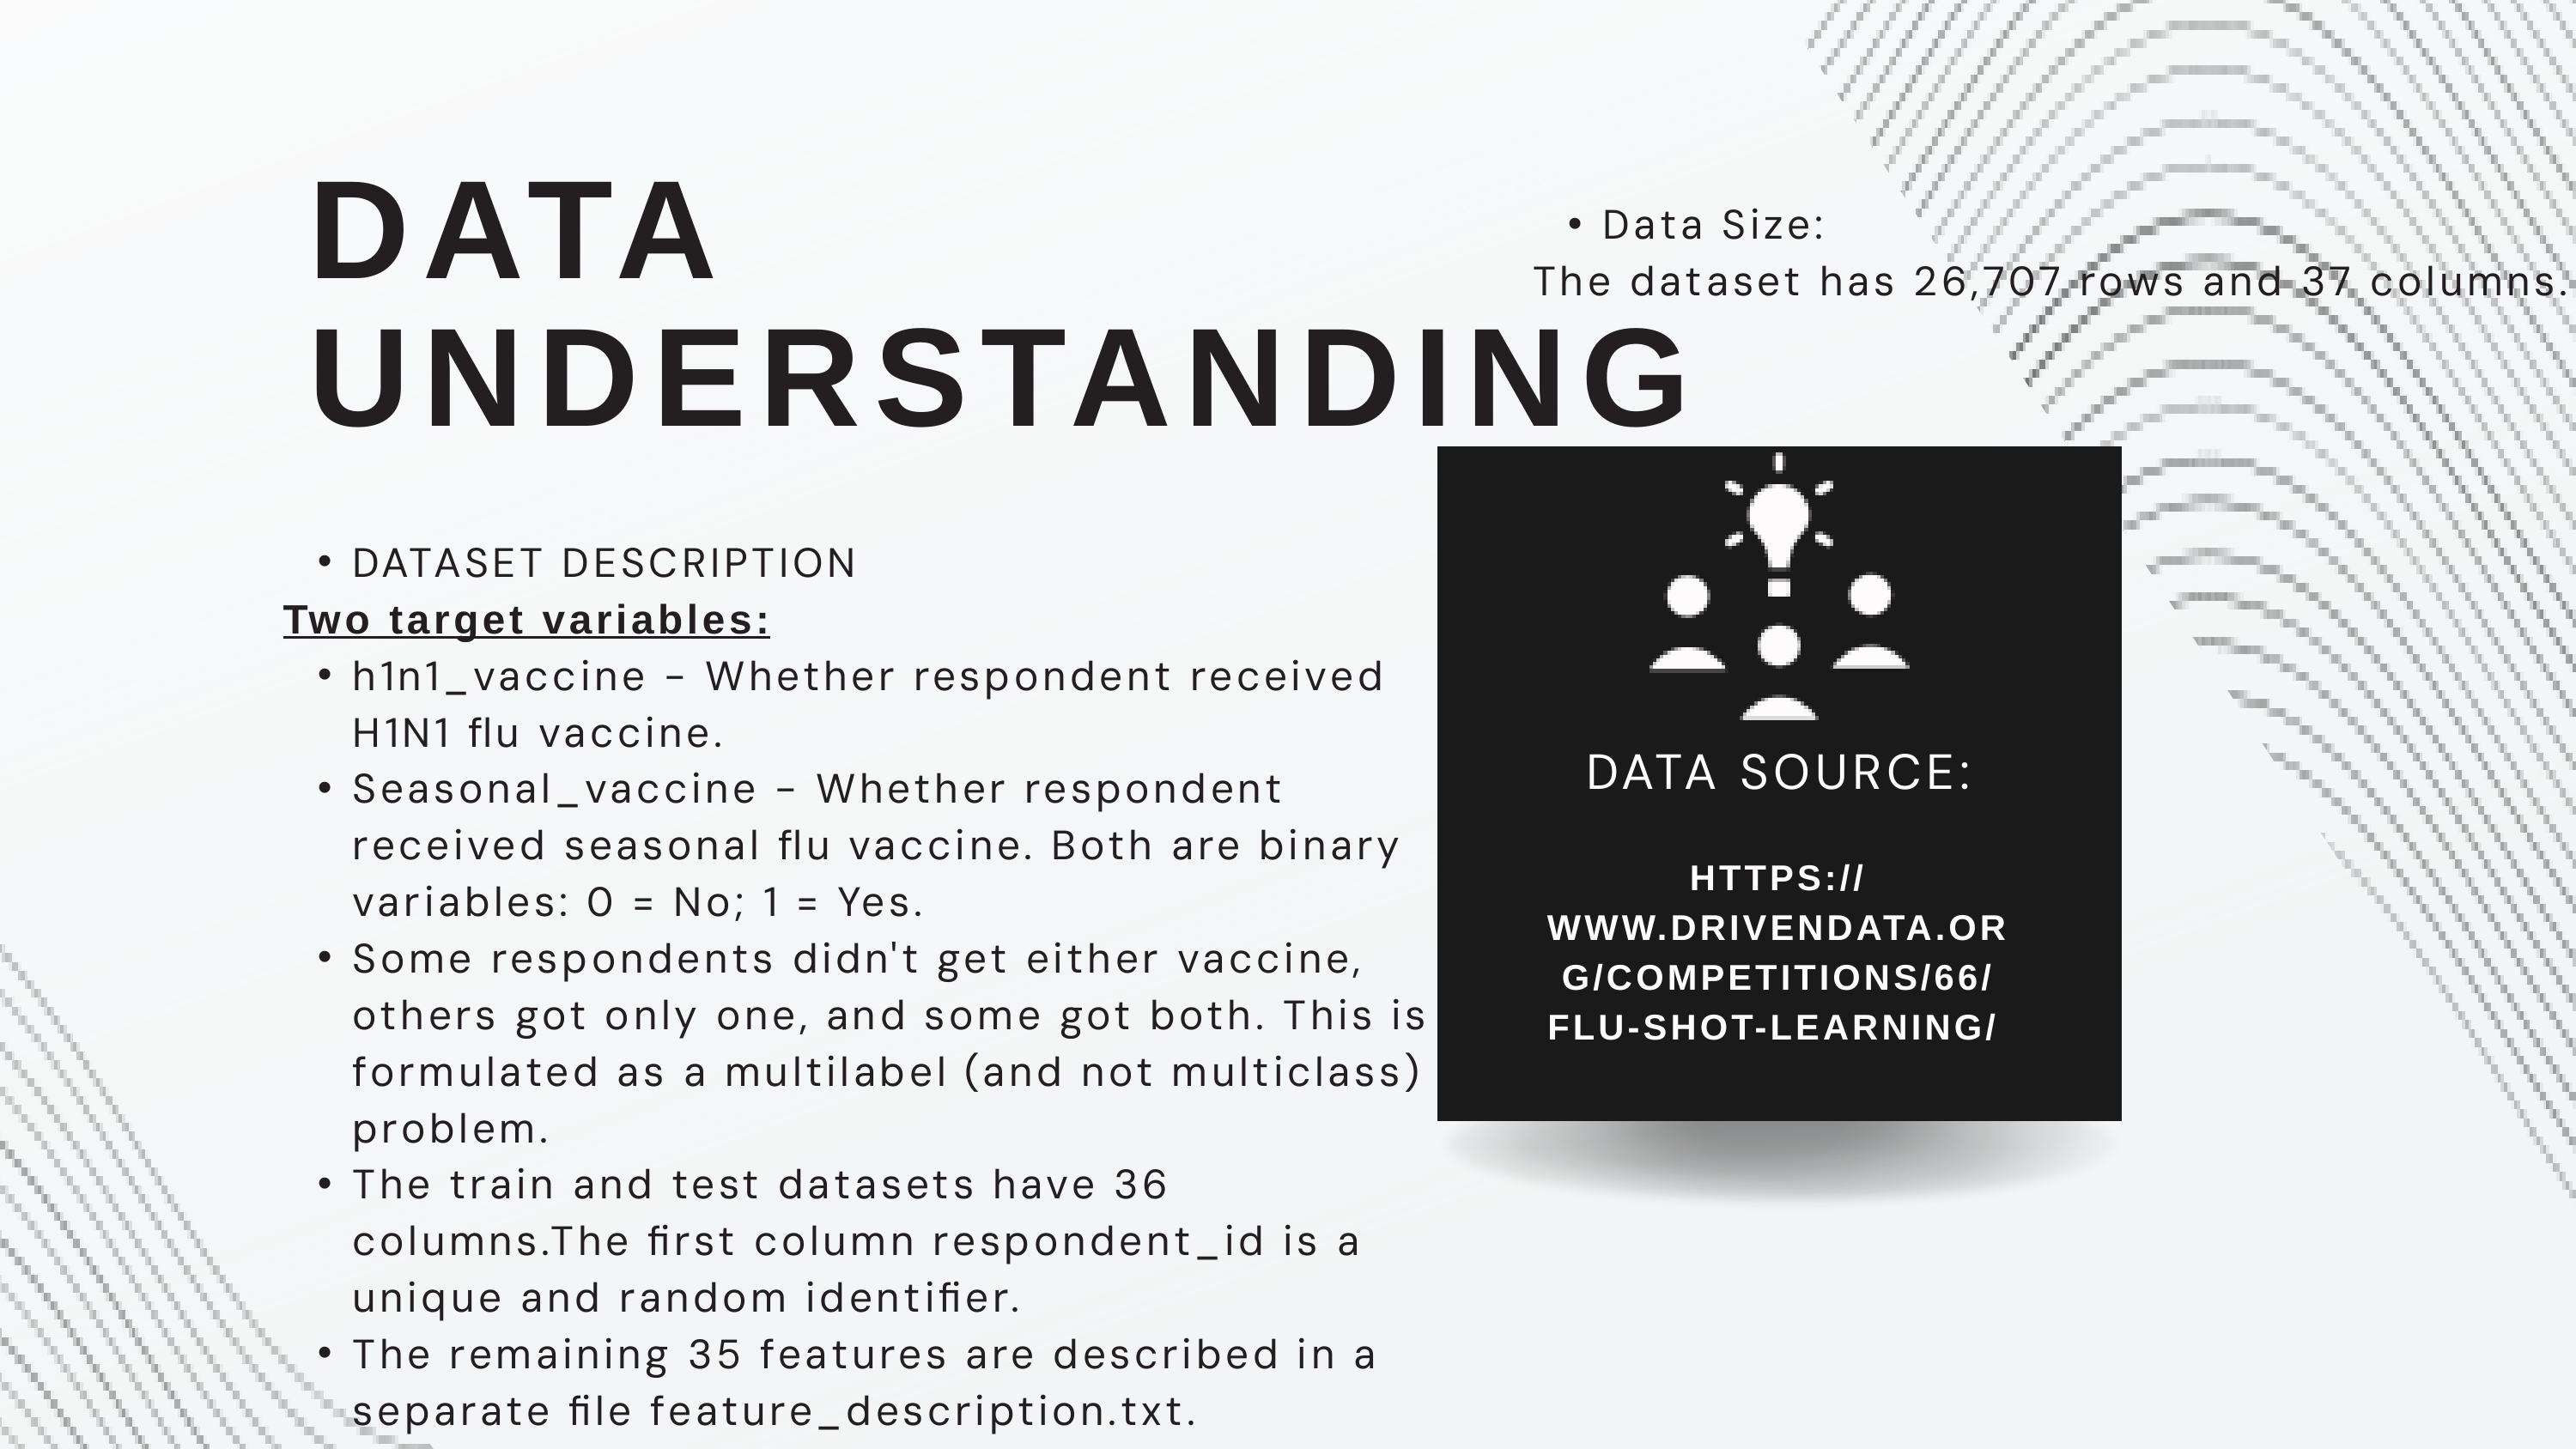

DATA UNDERSTANDING
Data Size:
The dataset has 26,707 rows and 37 columns.

DATASET DESCRIPTION
Two target variables:
h1n1_vaccine - Whether respondent received H1N1 flu vaccine.
Seasonal_vaccine - Whether respondent received seasonal flu vaccine. Both are binary variables: 0 = No; 1 = Yes.
Some respondents didn't get either vaccine, others got only one, and some got both. This is formulated as a multilabel (and not multiclass) problem.
The train and test datasets have 36 columns.The first column respondent_id is a unique and random identifier.
The remaining 35 features are described in a separate file feature_description.txt.
DATA SOURCE:

HTTPS://WWW.DRIVENDATA.ORG/COMPETITIONS/66/FLU-SHOT-LEARNING/